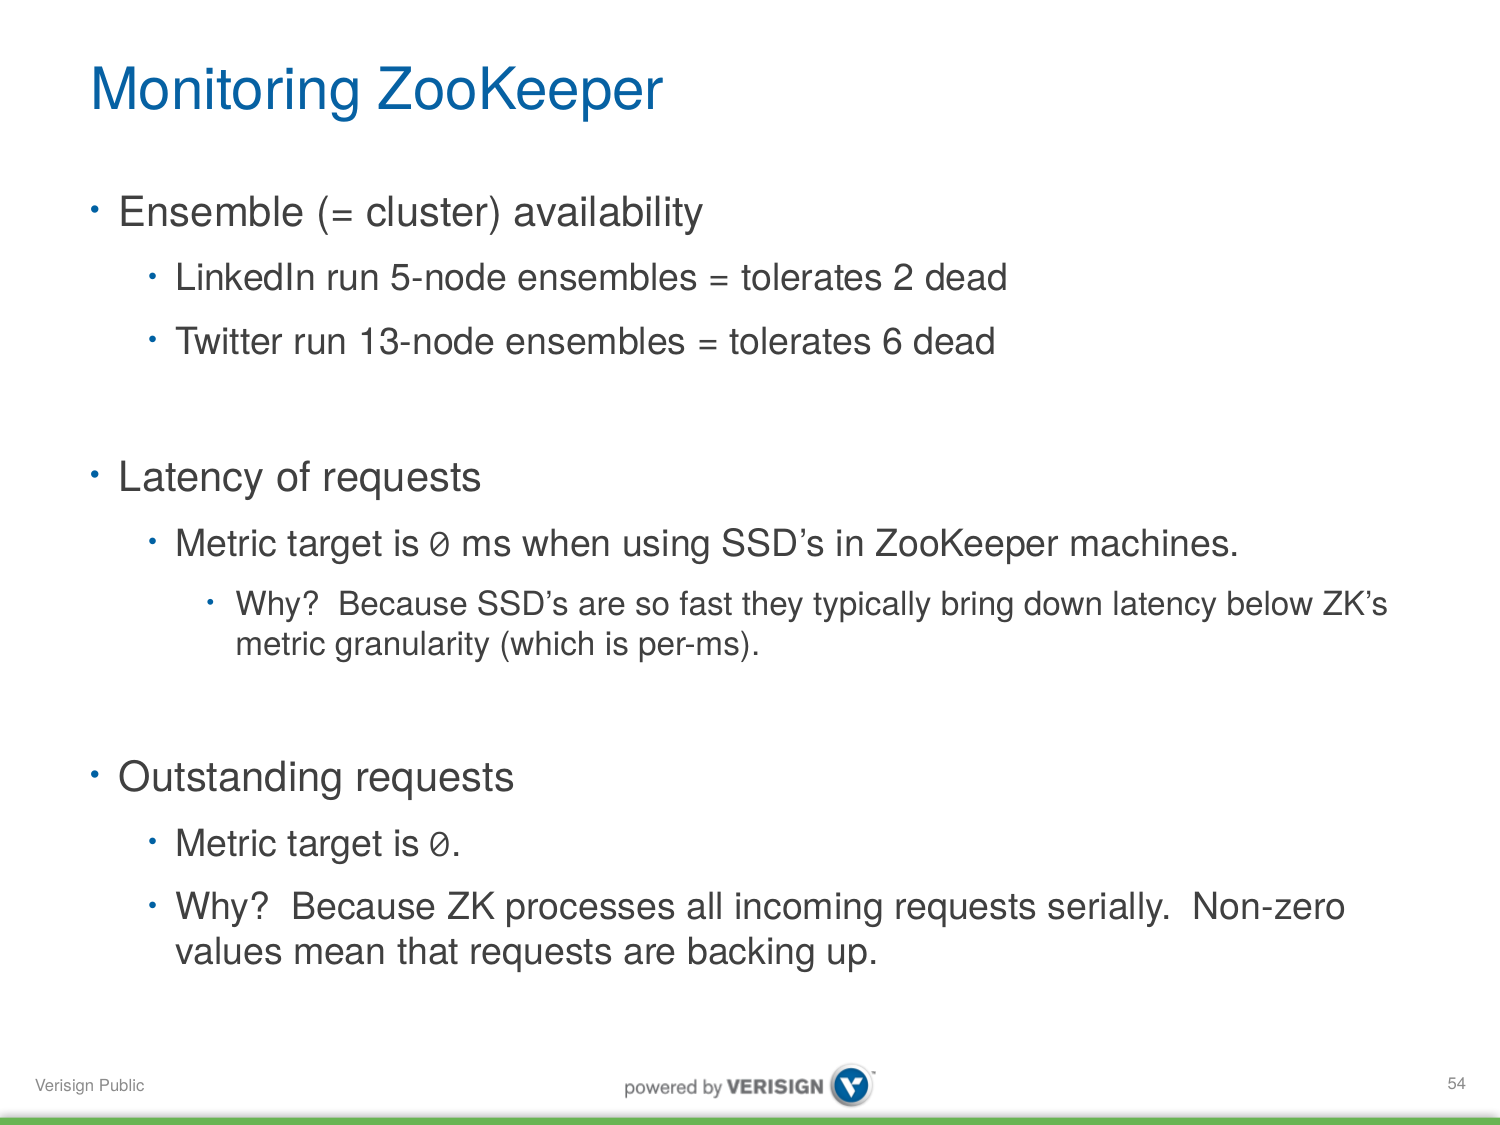

# Monitoring ZooKeeper
Ensemble (= cluster) availability
LinkedIn run 5-node ensembles = tolerates 2 dead
Twitter run 13-node ensembles = tolerates 6 dead

Latency of requests
Metric target is 0 ms when using SSD’s in ZooKeeper machines.
Why?  Because SSD’s are so fast they typically bring down latency below ZK’s metric granularity (which is per-ms).

Outstanding requests
Metric target is 0.
Why?  Because ZK processes all incoming requests serially.  Non-zero values mean that requests are backing up.
54